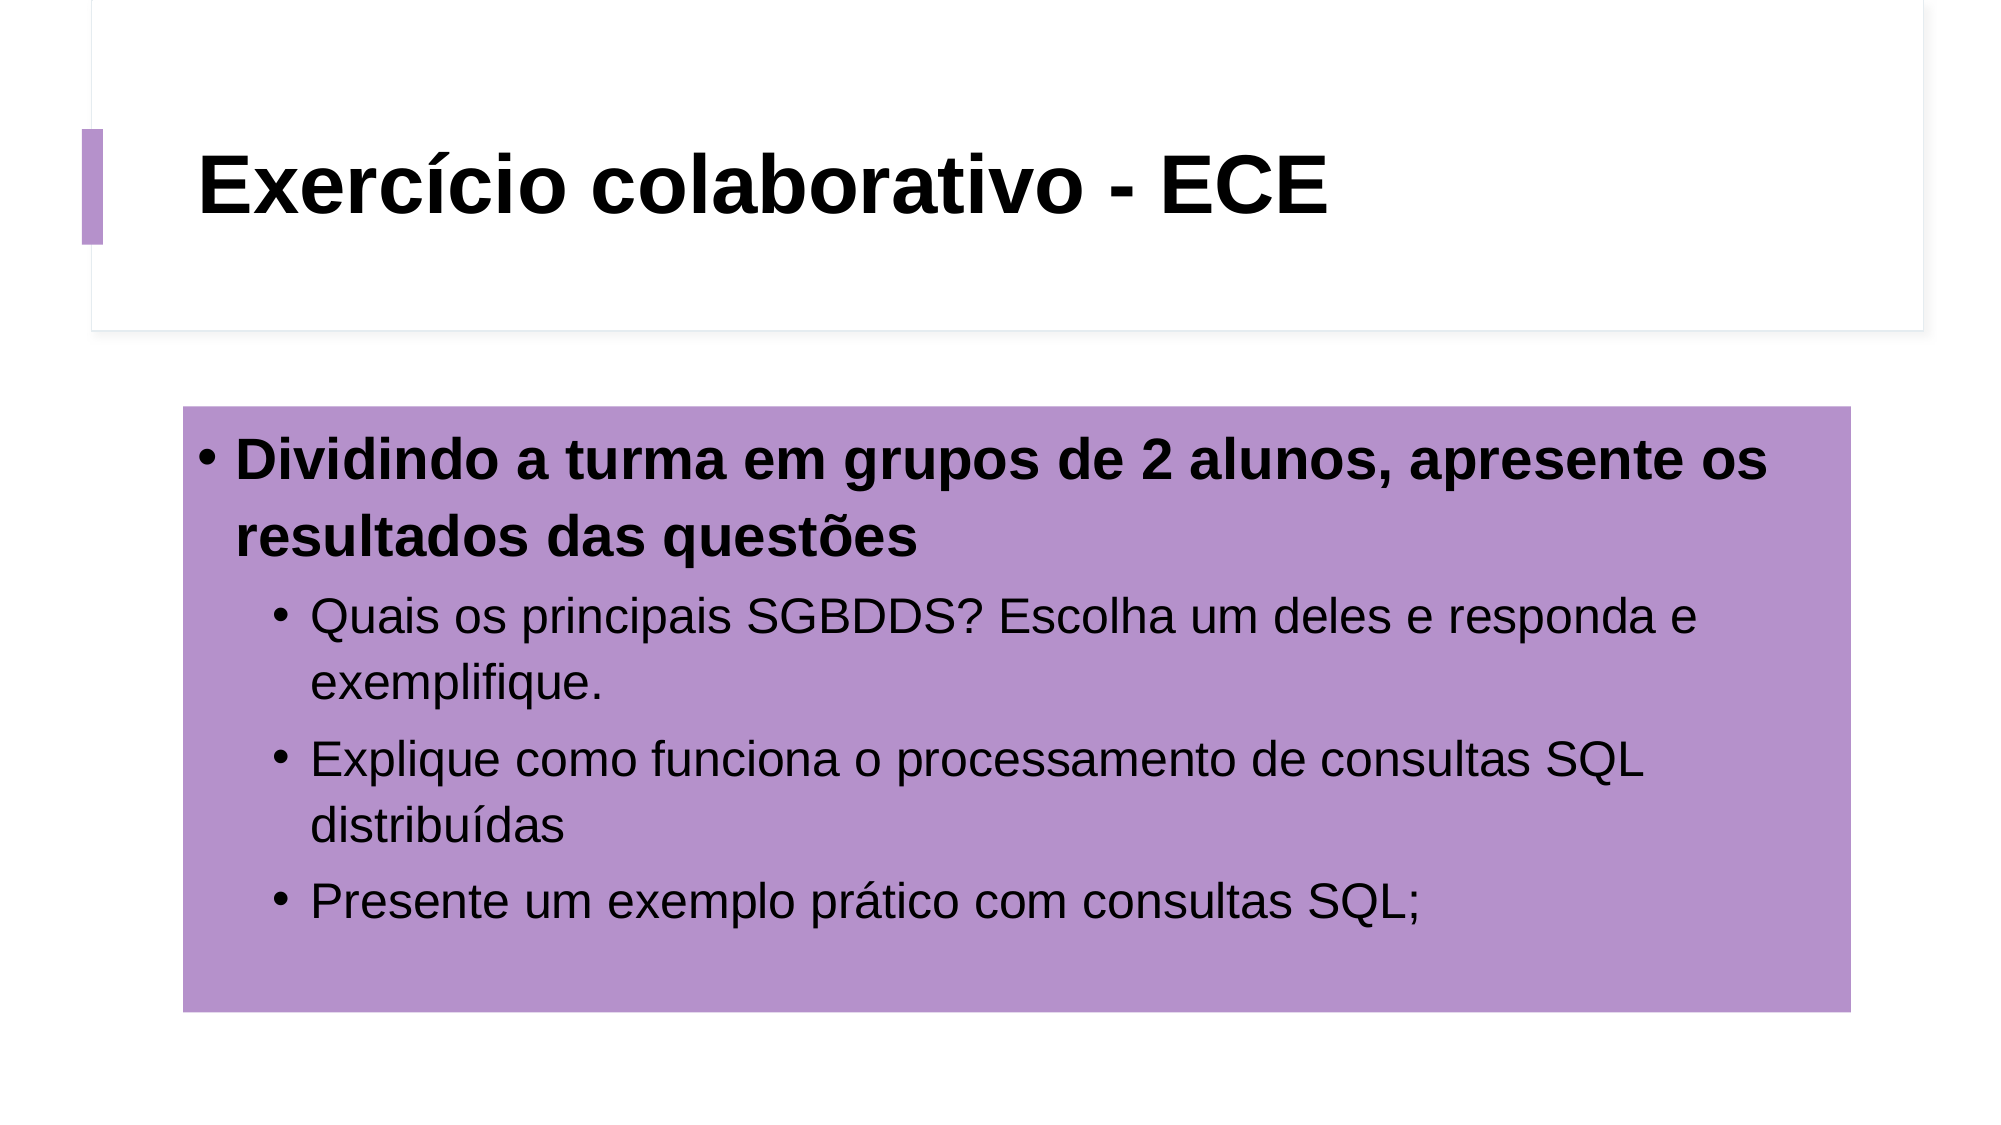

# Exercício colaborativo - ECE
Dividindo a turma em grupos de 2 alunos, apresente os resultados das questões
Quais os principais SGBDDS? Escolha um deles e responda e exemplifique.
Explique como funciona o processamento de consultas SQL distribuídas
Presente um exemplo prático com consultas SQL;